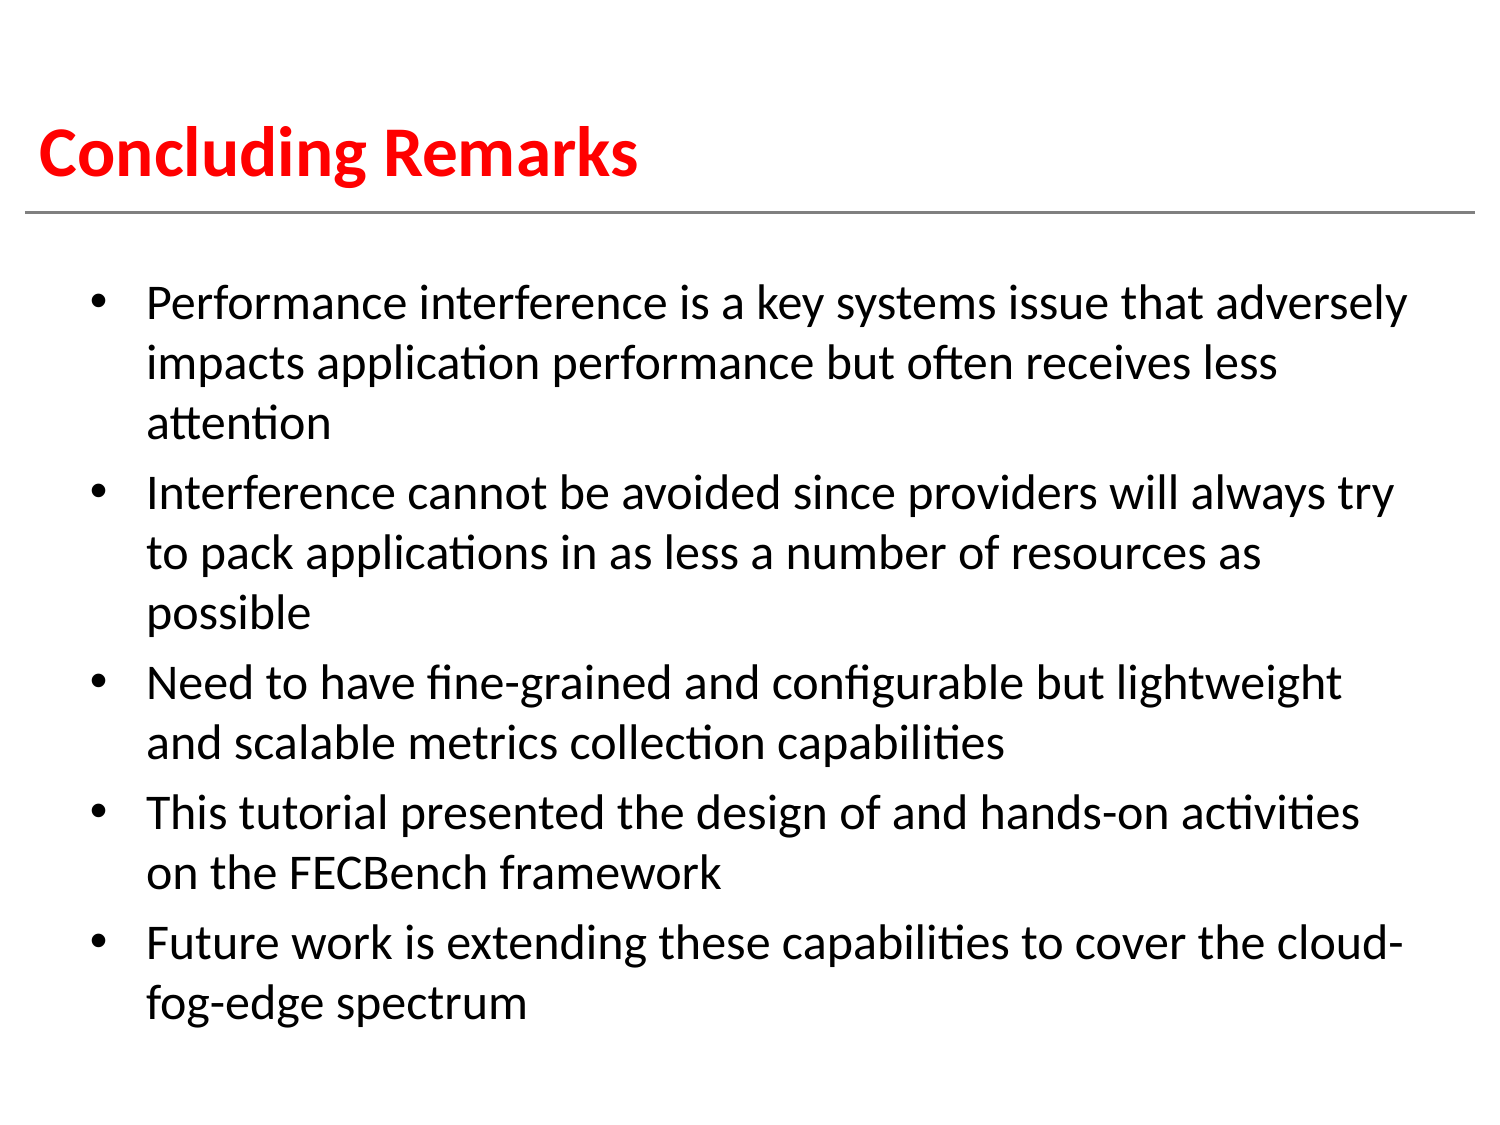

# Concluding Remarks
Performance interference is a key systems issue that adversely impacts application performance but often receives less attention
Interference cannot be avoided since providers will always try to pack applications in as less a number of resources as possible
Need to have fine-grained and configurable but lightweight and scalable metrics collection capabilities
This tutorial presented the design of and hands-on activities  on the FECBench framework
Future work is extending these capabilities to cover the cloud-fog-edge spectrum